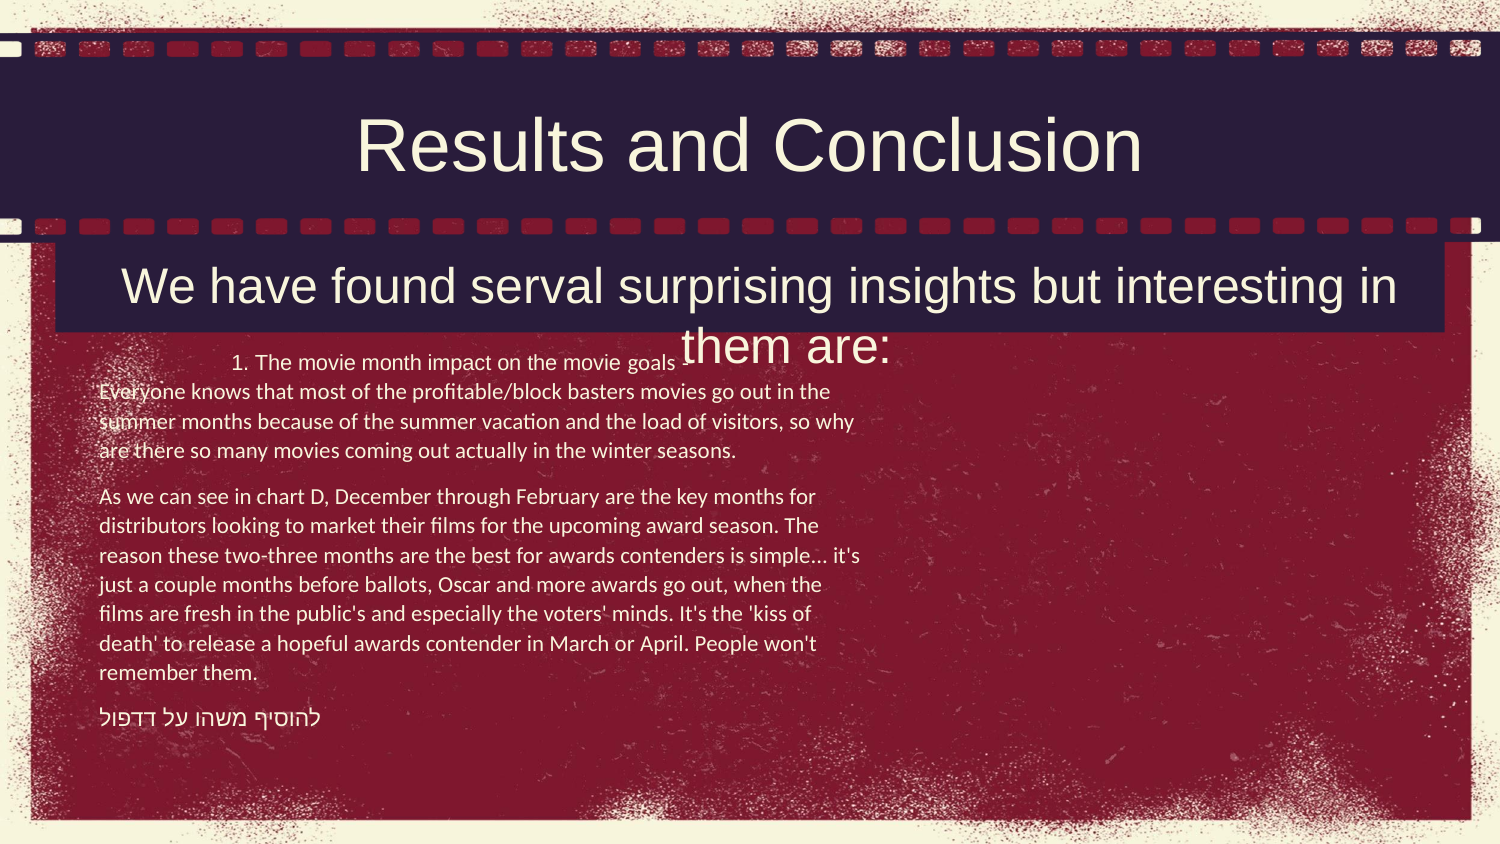

# Results and Conclusion
We have found serval surprising insights but interesting in them are:
1. The movie month impact on the movie goals -
Everyone knows that most of the profitable/block basters movies go out in the summer months because of the summer vacation and the load of visitors, so why are there so many movies coming out actually in the winter seasons.
As we can see in chart D, December through February are the key months for distributors looking to market their films for the upcoming award season. The reason these two-three months are the best for awards contenders is simple... it's just a couple months before ballots, Oscar and more awards go out, when the films are fresh in the public's and especially the voters' minds. It's the 'kiss of death' to release a hopeful awards contender in March or April. People won't remember them.
להוסיף משהו על דדפול